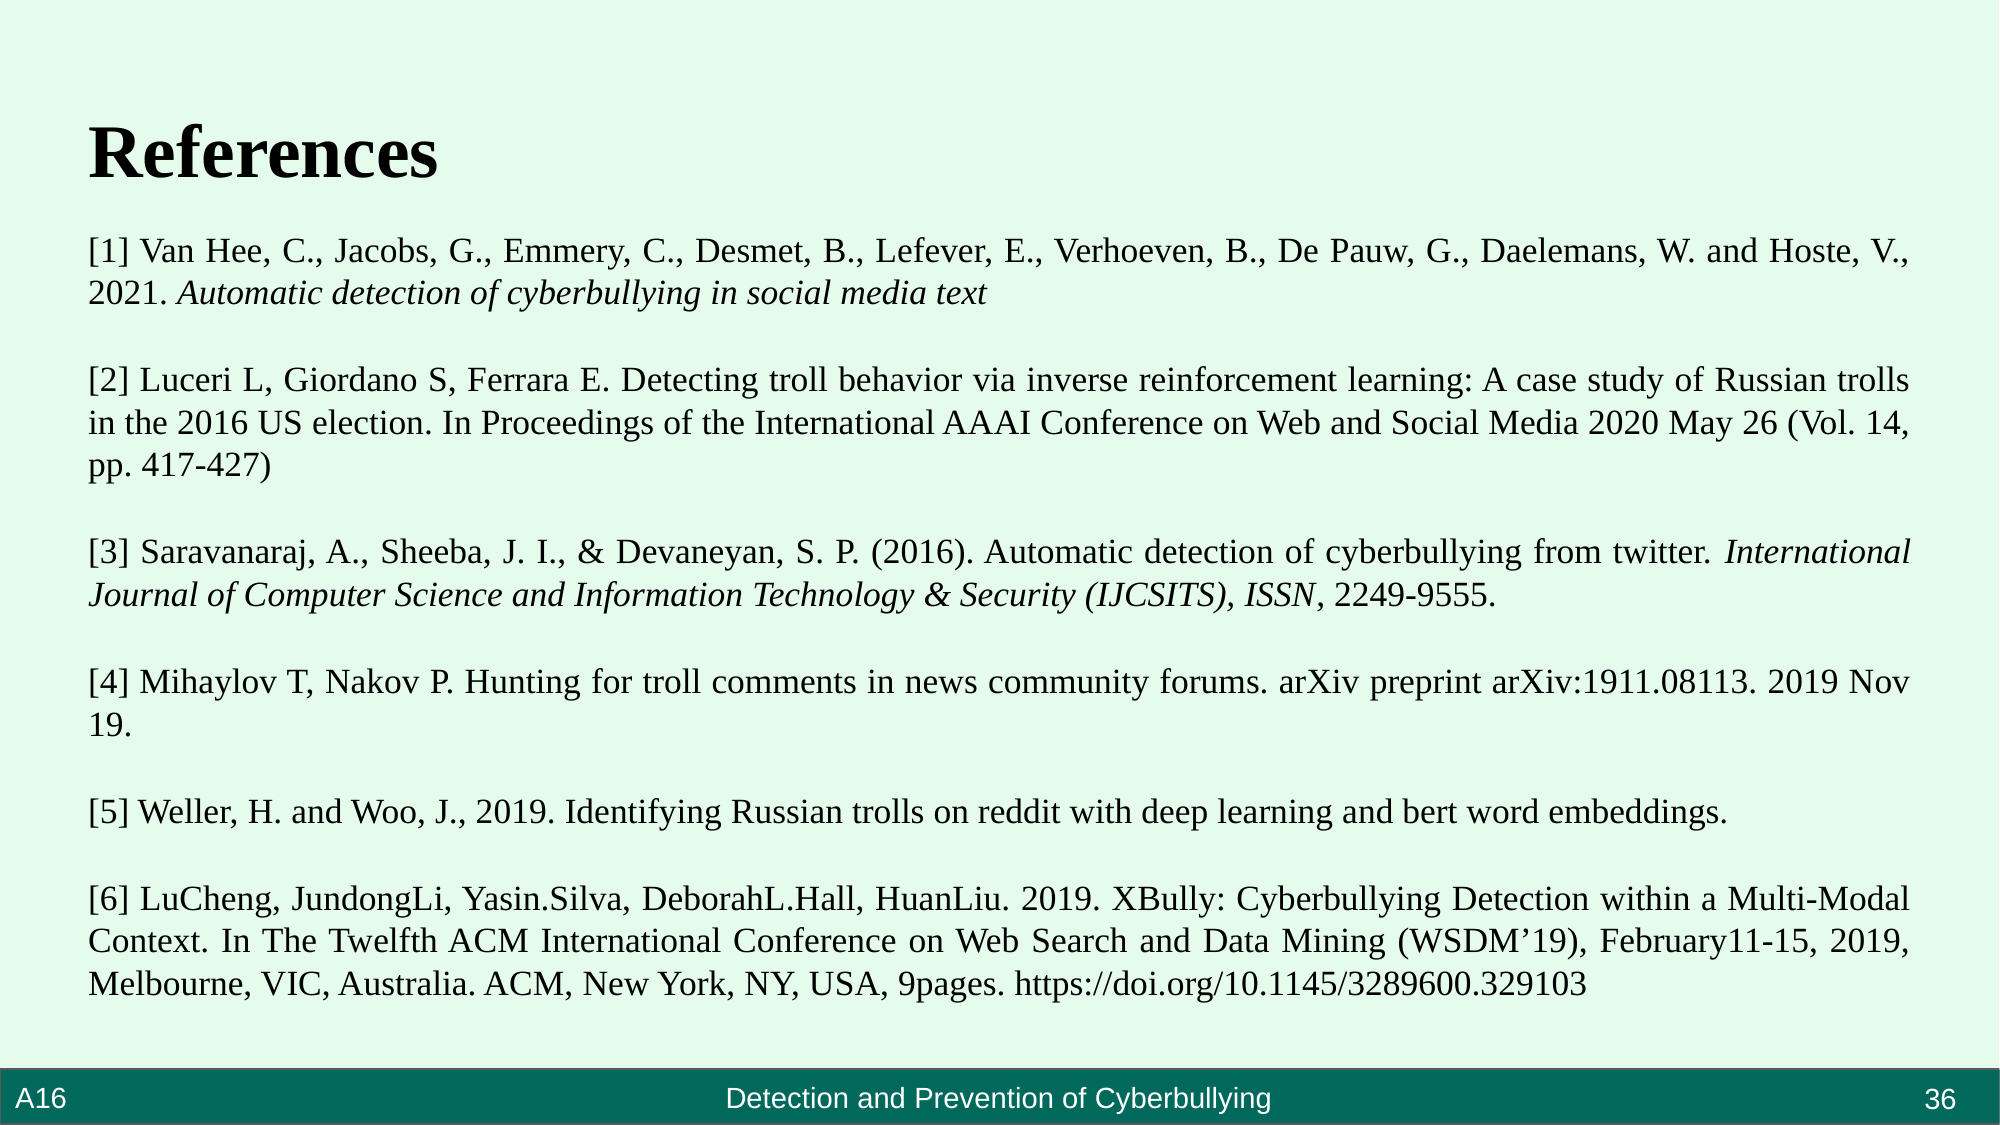

# References
[1] Van Hee, C., Jacobs, G., Emmery, C., Desmet, B., Lefever, E., Verhoeven, B., De Pauw, G., Daelemans, W. and Hoste, V., 2021. Automatic detection of cyberbullying in social media text

[2] Luceri L, Giordano S, Ferrara E. Detecting troll behavior via inverse reinforcement learning: A case study of Russian trolls in the 2016 US election. In Proceedings of the International AAAI Conference on Web and Social Media 2020 May 26 (Vol. 14, pp. 417-427)

[3] Saravanaraj, A., Sheeba, J. I., & Devaneyan, S. P. (2016). Automatic detection of cyberbullying from twitter. International Journal of Computer Science and Information Technology & Security (IJCSITS), ISSN, 2249-9555.

[4] Mihaylov T, Nakov P. Hunting for troll comments in news community forums. arXiv preprint arXiv:1911.08113. 2019 Nov 19.

[5] Weller, H. and Woo, J., 2019. Identifying Russian trolls on reddit with deep learning and bert word embeddings.

[6] LuCheng, JundongLi, Yasin.Silva, DeborahL.Hall, HuanLiu. 2019. XBully: Cyberbullying Detection within a Multi-Modal Context. In The Twelfth ACM International Conference on Web Search and Data Mining (WSDM’19), February11-15, 2019, Melbourne, VIC, Australia. ACM, New York, NY, USA, 9pages. https://doi.org/10.1145/3289600.329103

36
A16                                                                                Detection and Prevention of Cyberbullying
IC4ME2                                                                             Detection and Prevention of Cyberbullying